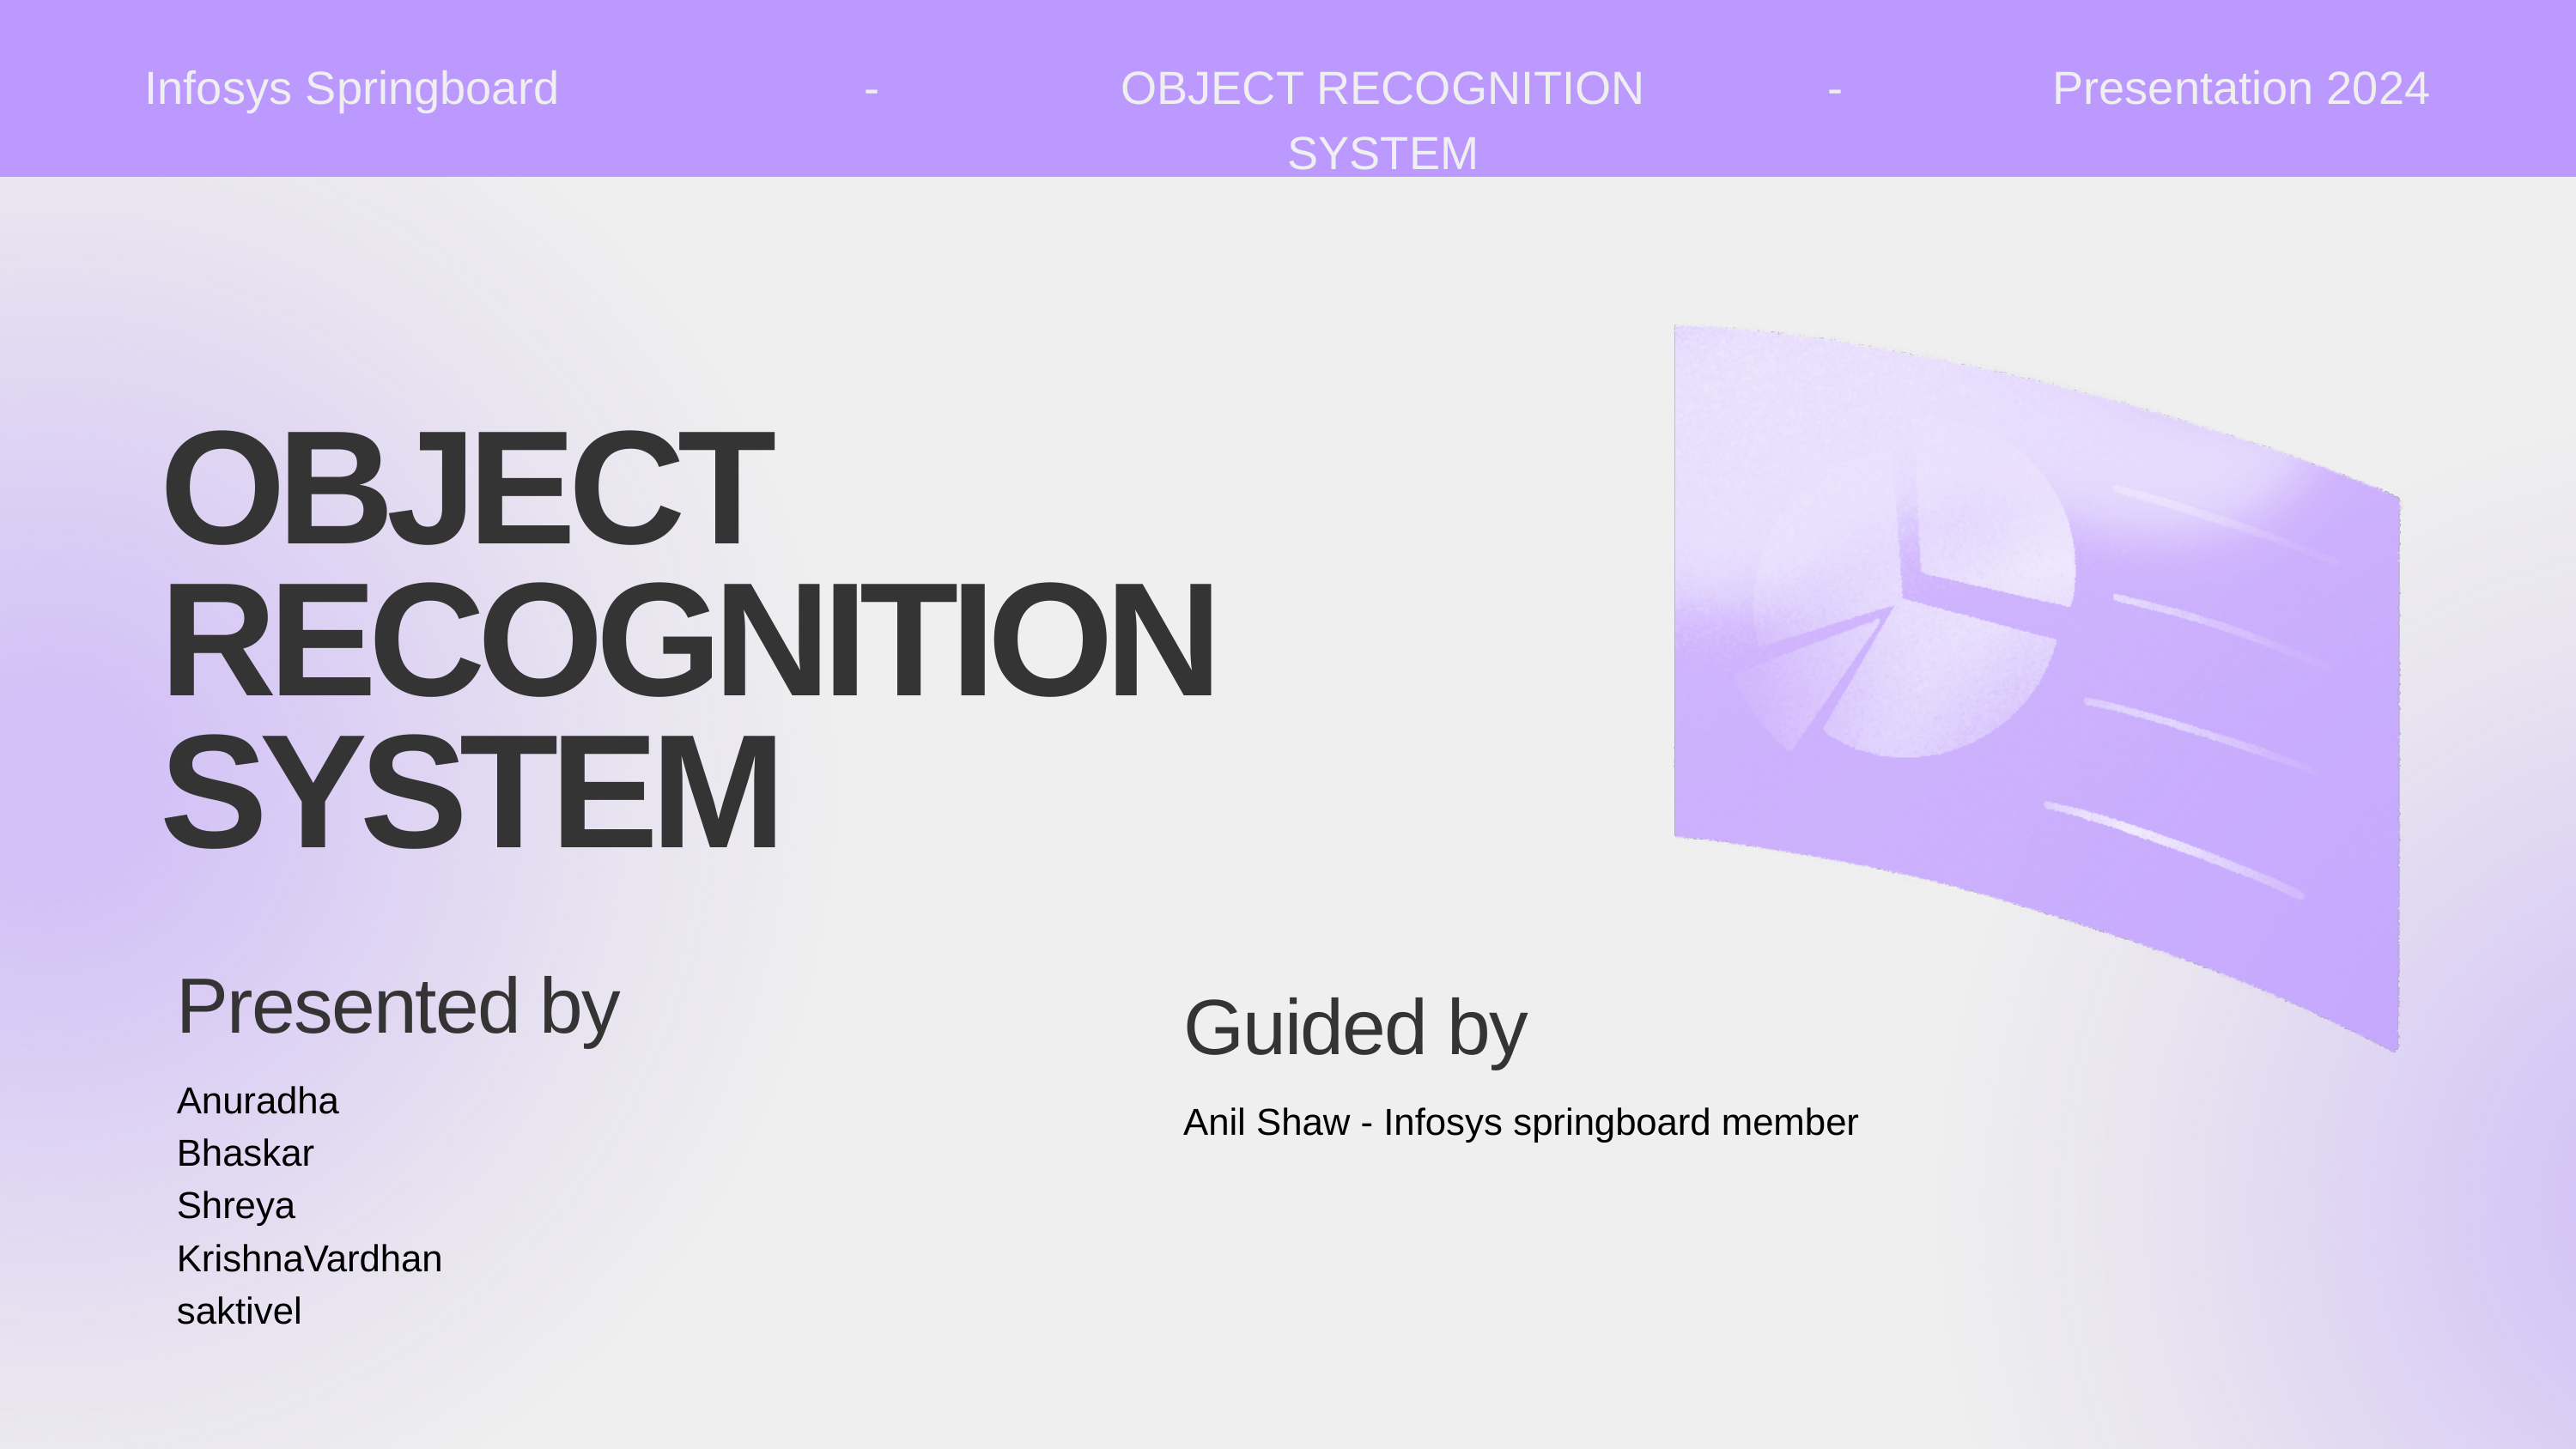

Infosys Springboard
-
OBJECT RECOGNITION SYSTEM
-
Presentation 2024

OBJECT RECOGNITION SYSTEM
Presented by
Guided by
Anuradha Bhaskar
Shreya
KrishnaVardhan
saktivel
Anil Shaw - Infosys springboard member